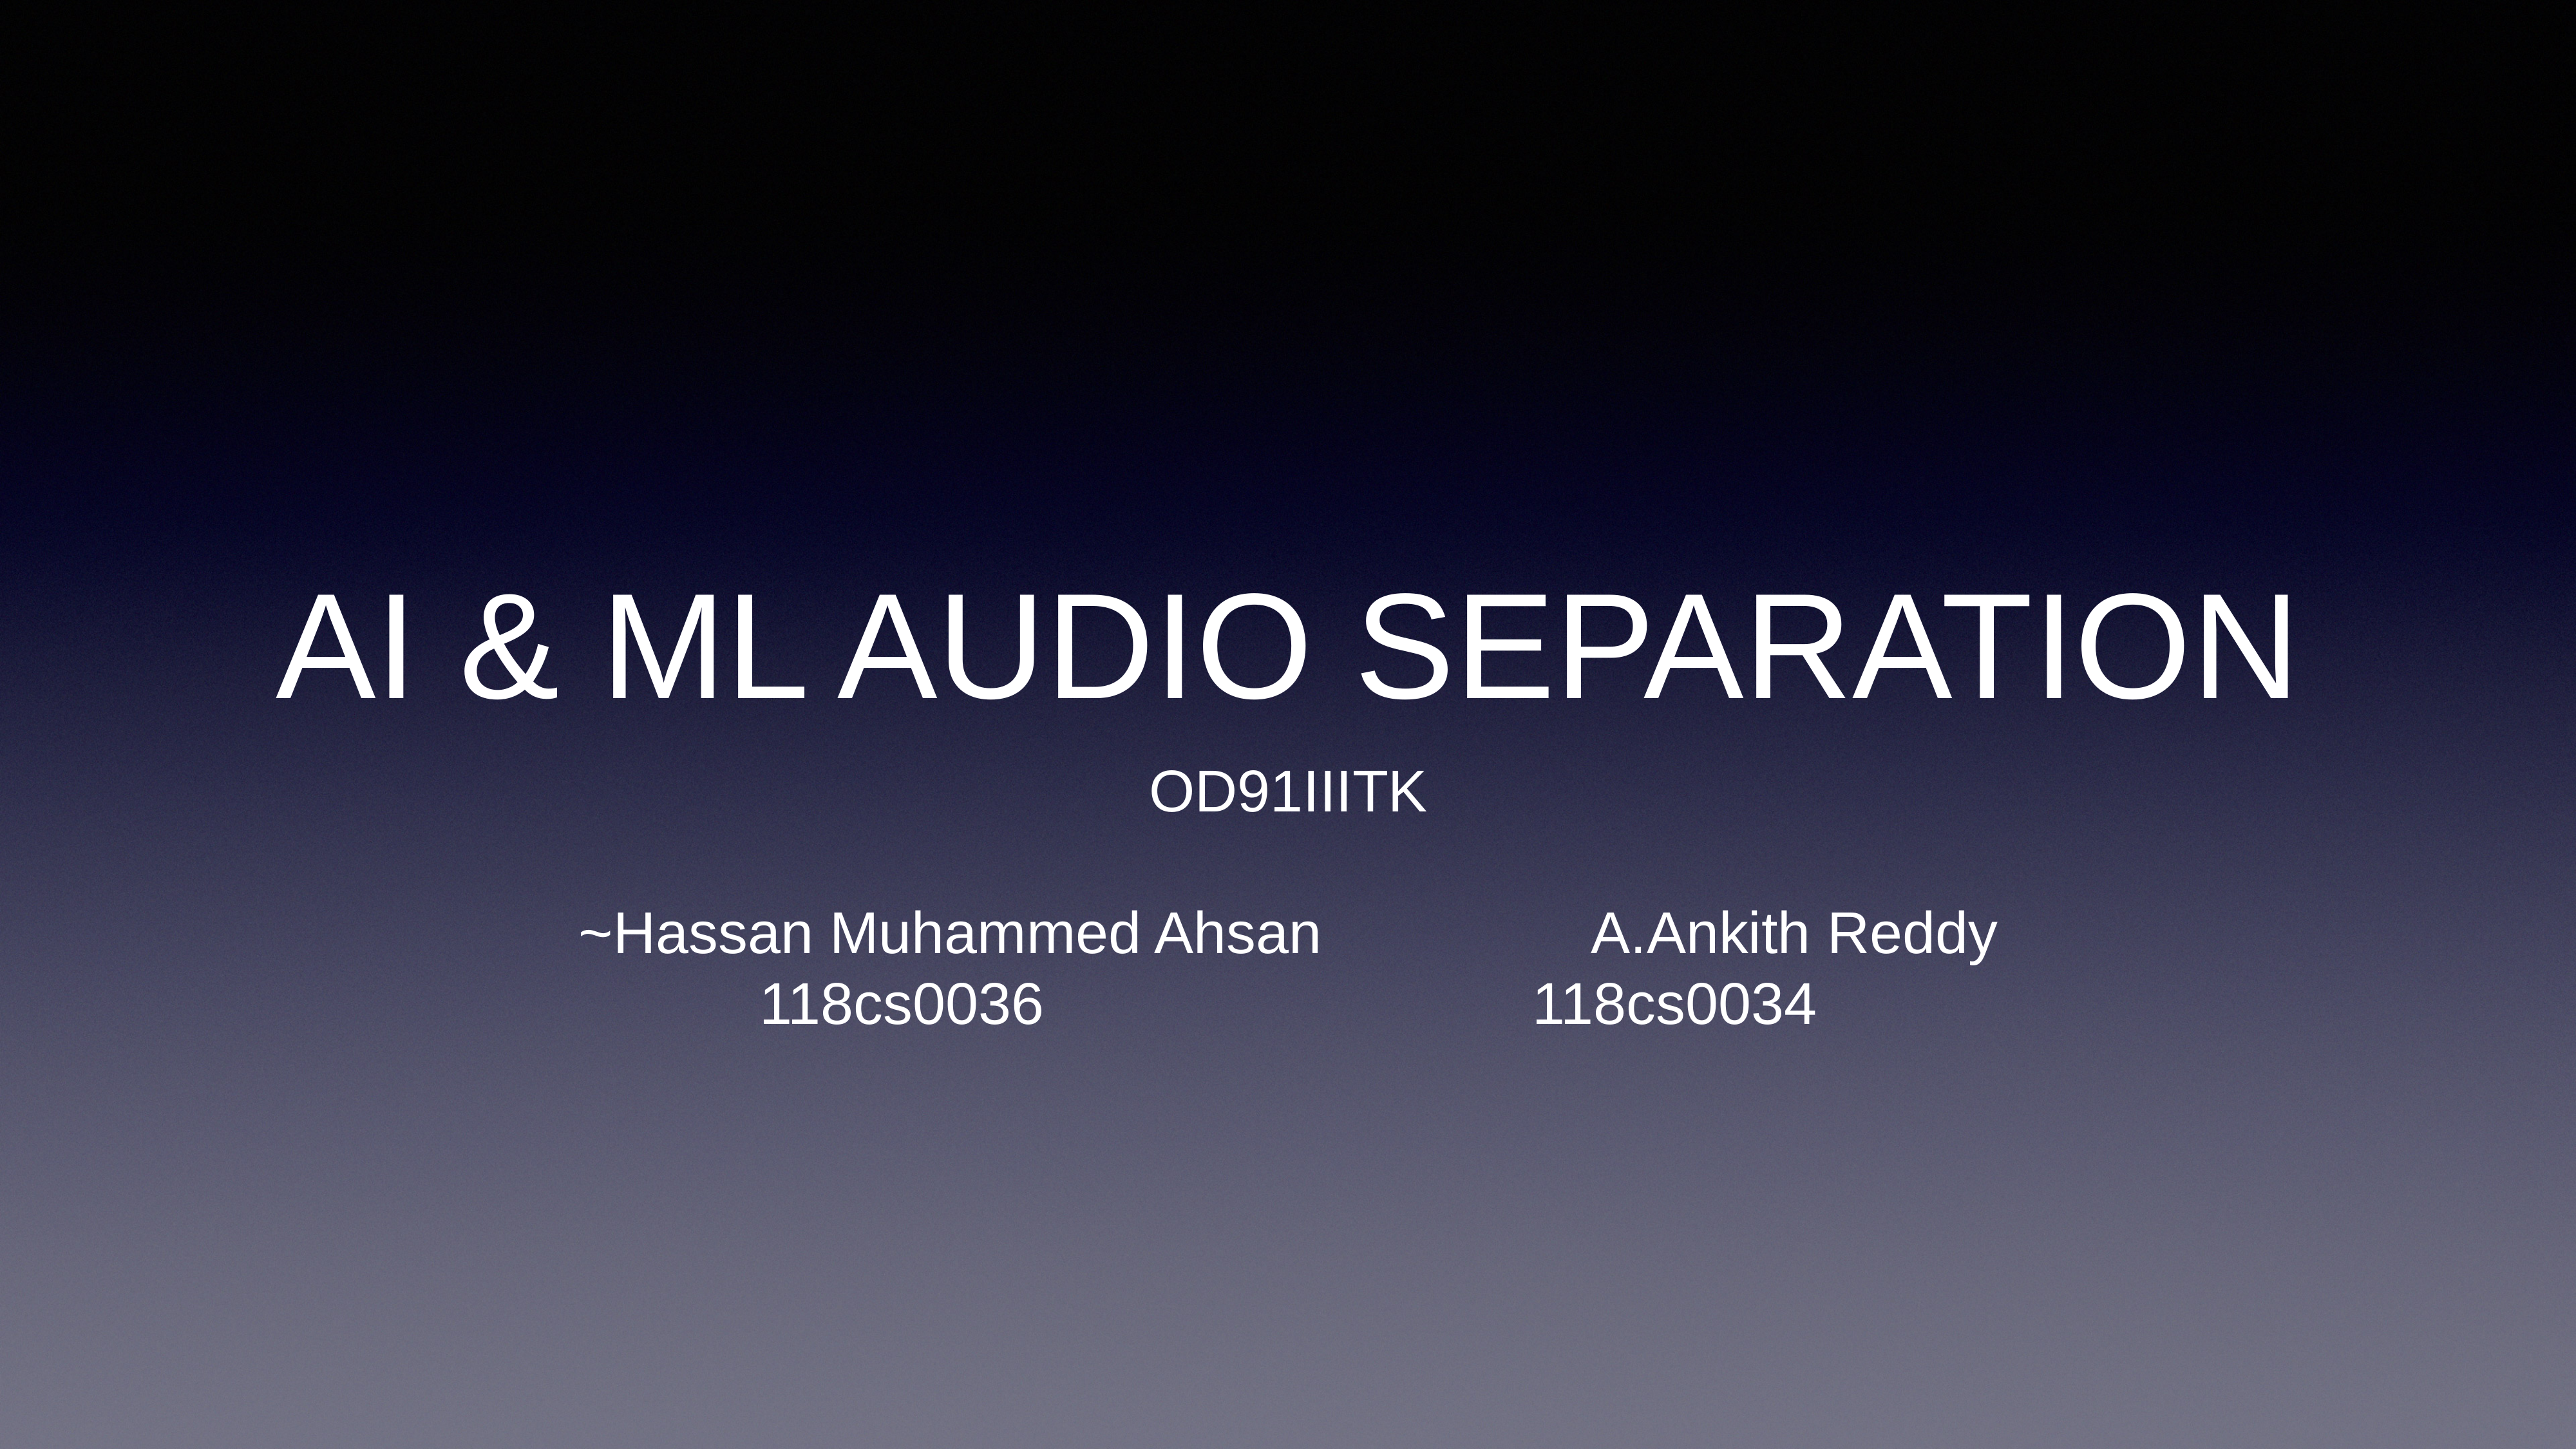

# AI & ML AUDIO SEPARATION
OD91IIITK

~Hassan Muhammed Ahsan	    		   A.Ankith Reddy
118cs0036		  				118cs0034
1